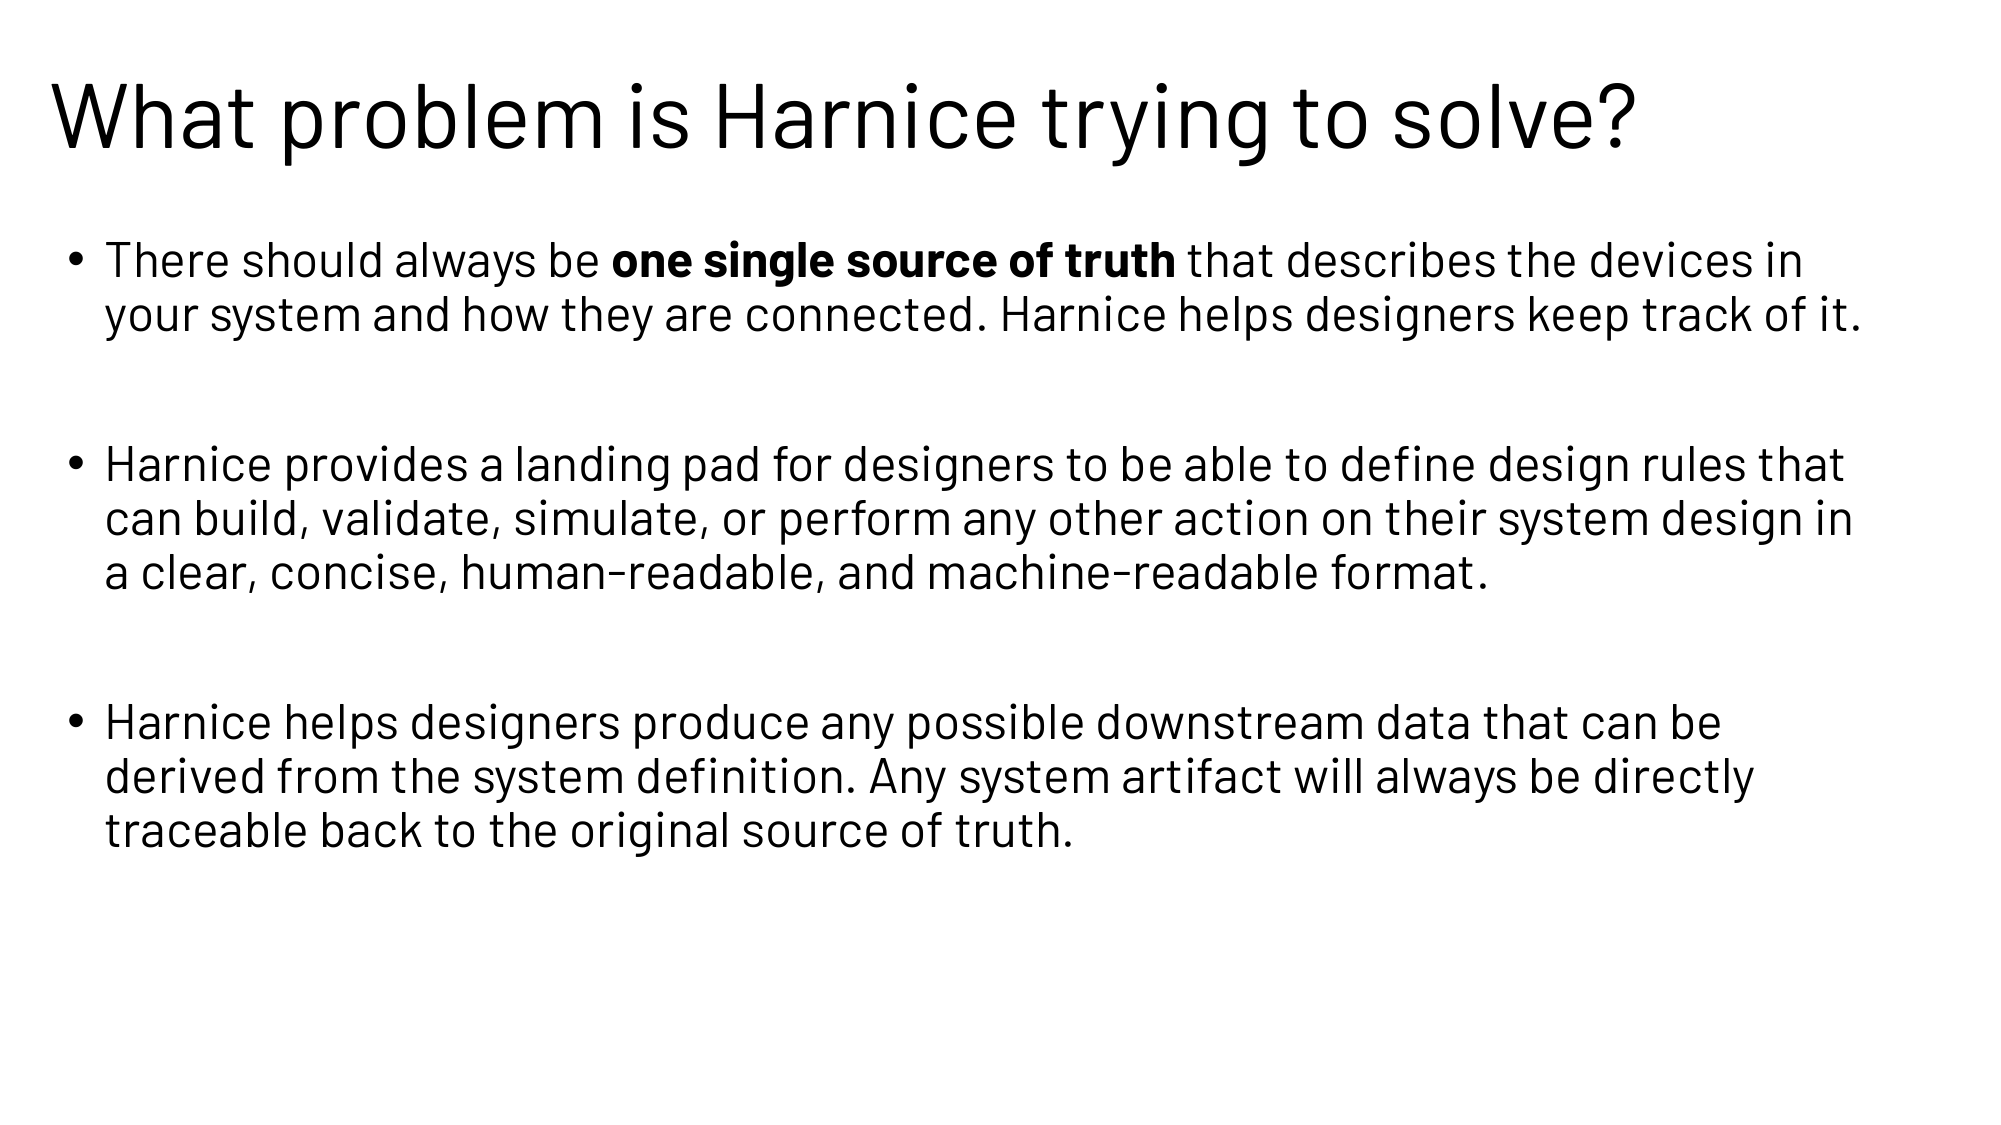

# What problem is Harnice trying to solve?
There should always be one single source of truth that describes the devices in your system and how they are connected. Harnice helps designers keep track of it.

Harnice provides a landing pad for designers to be able to define design rules that can build, validate, simulate, or perform any other action on their system design in a clear, concise, human-readable, and machine-readable format.

Harnice helps designers produce any possible downstream data that can be derived from the system definition. Any system artifact will always be directly traceable back to the original source of truth.